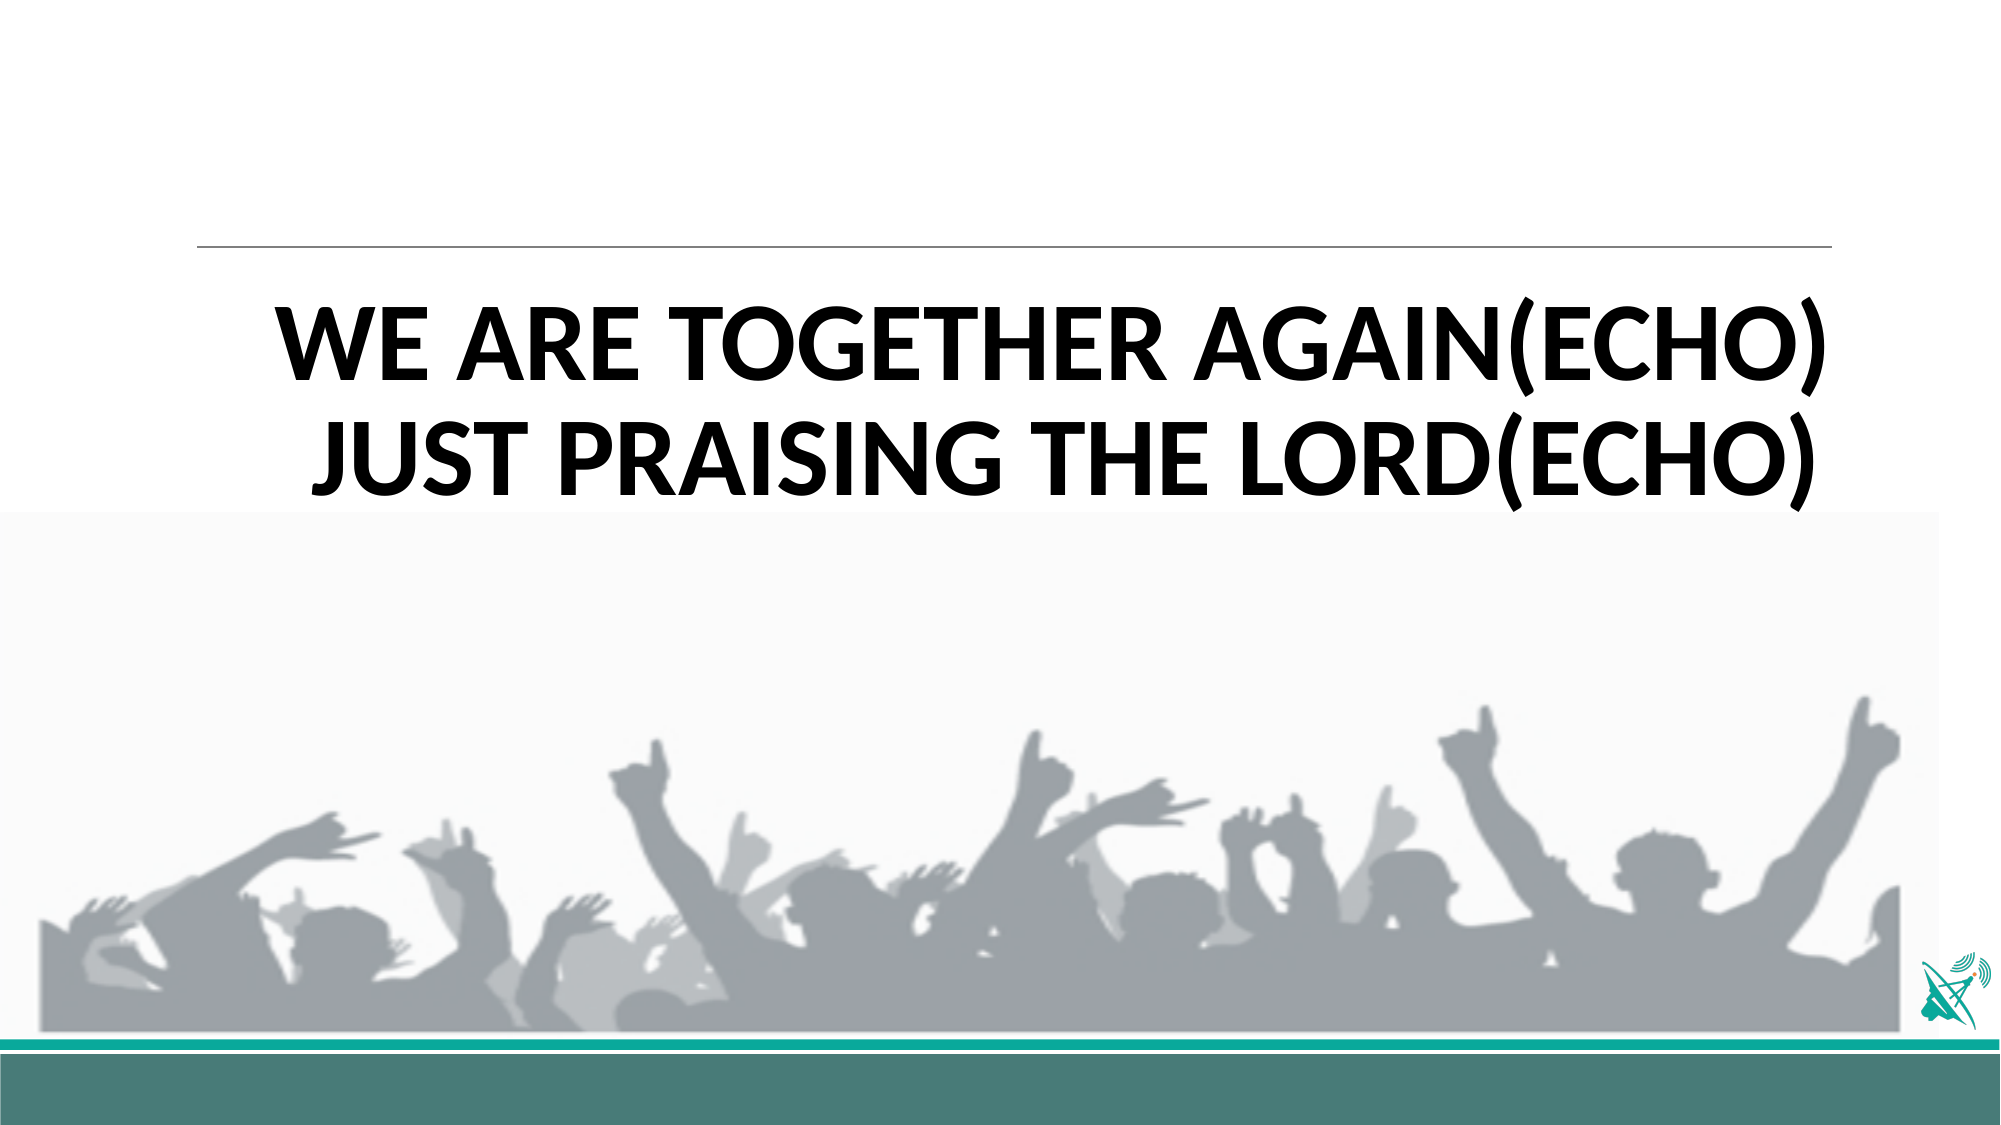

# WE ARE TOGETHER AGAIN(ECHO) JUST PRAISING THE LORD(ECHO)